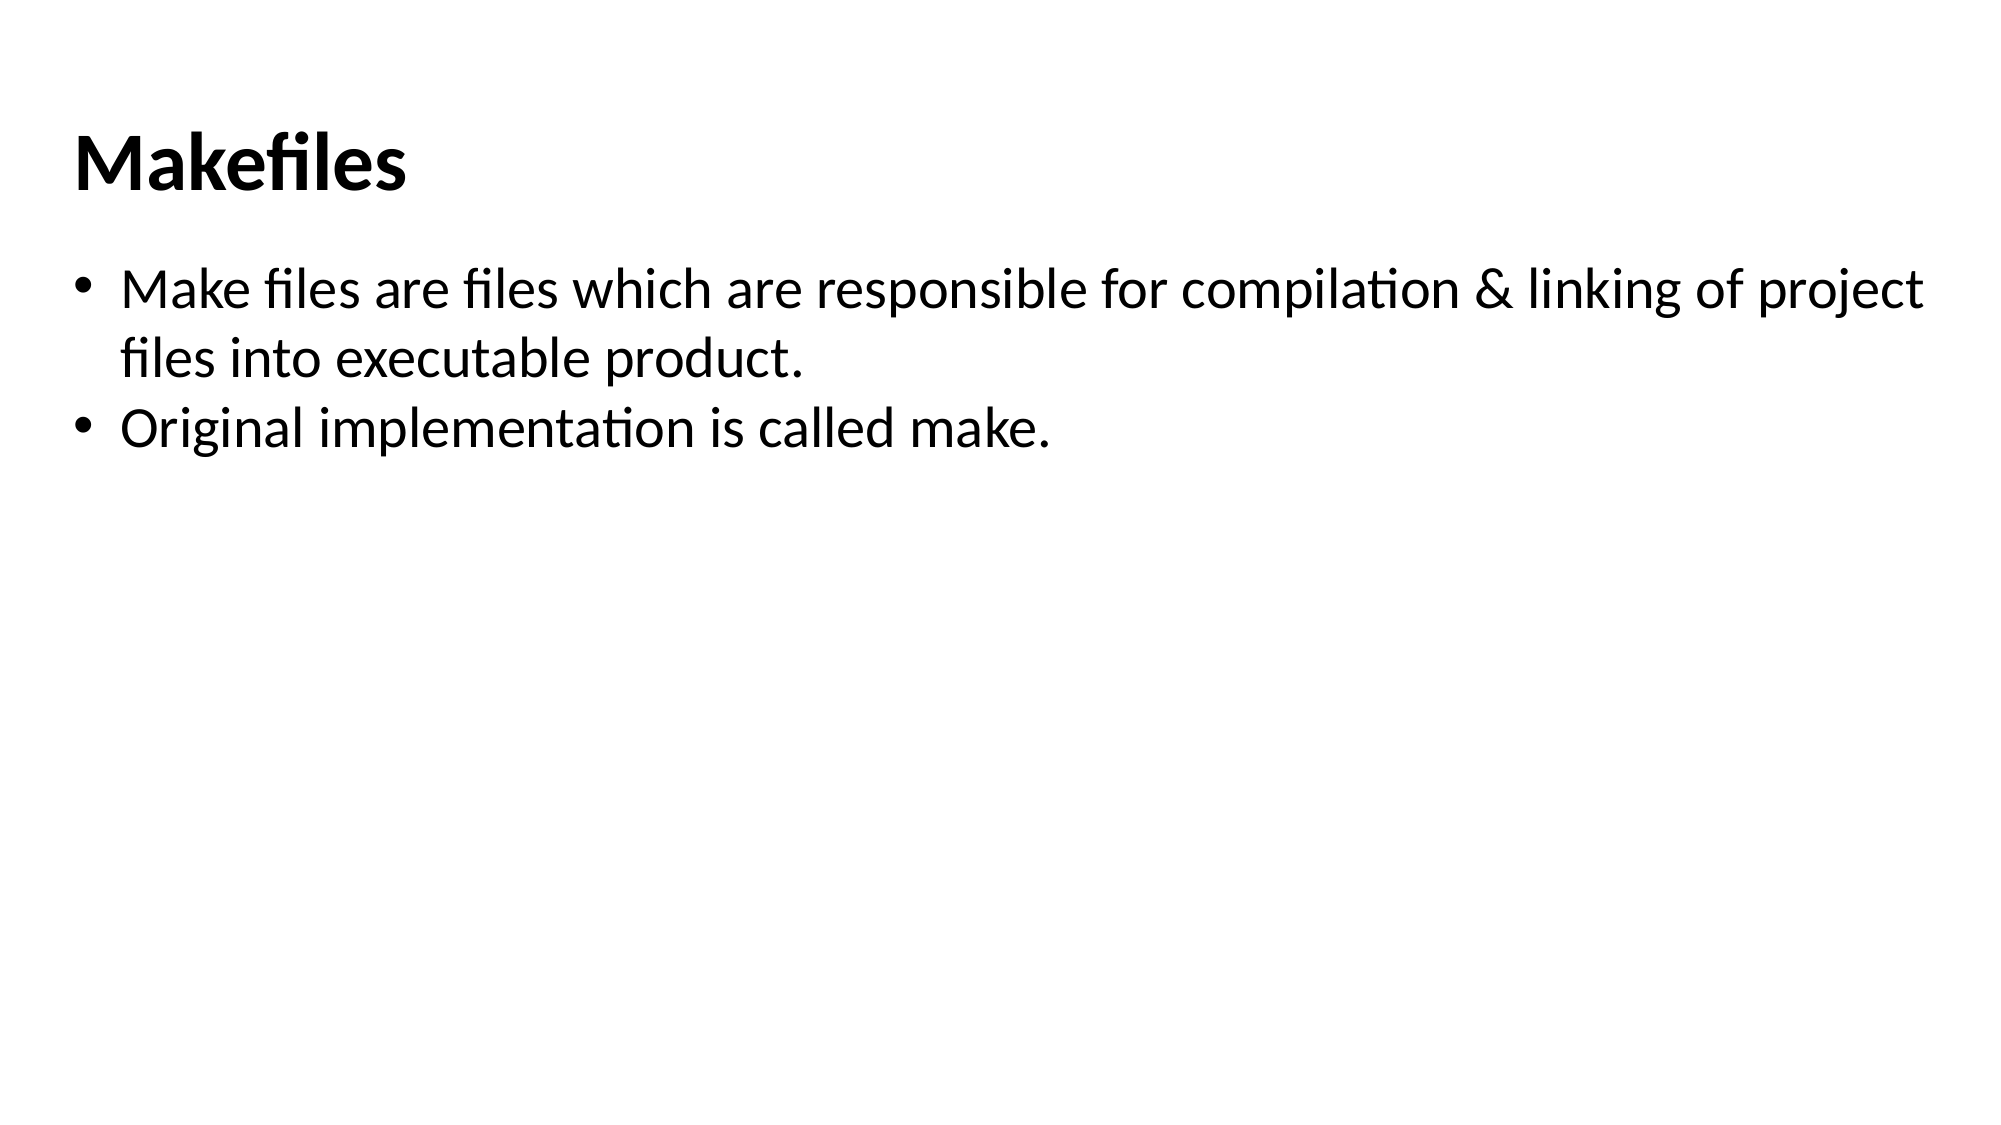

Makefiles
Make files are files which are responsible for compilation & linking of project files into executable product.
Original implementation is called make.